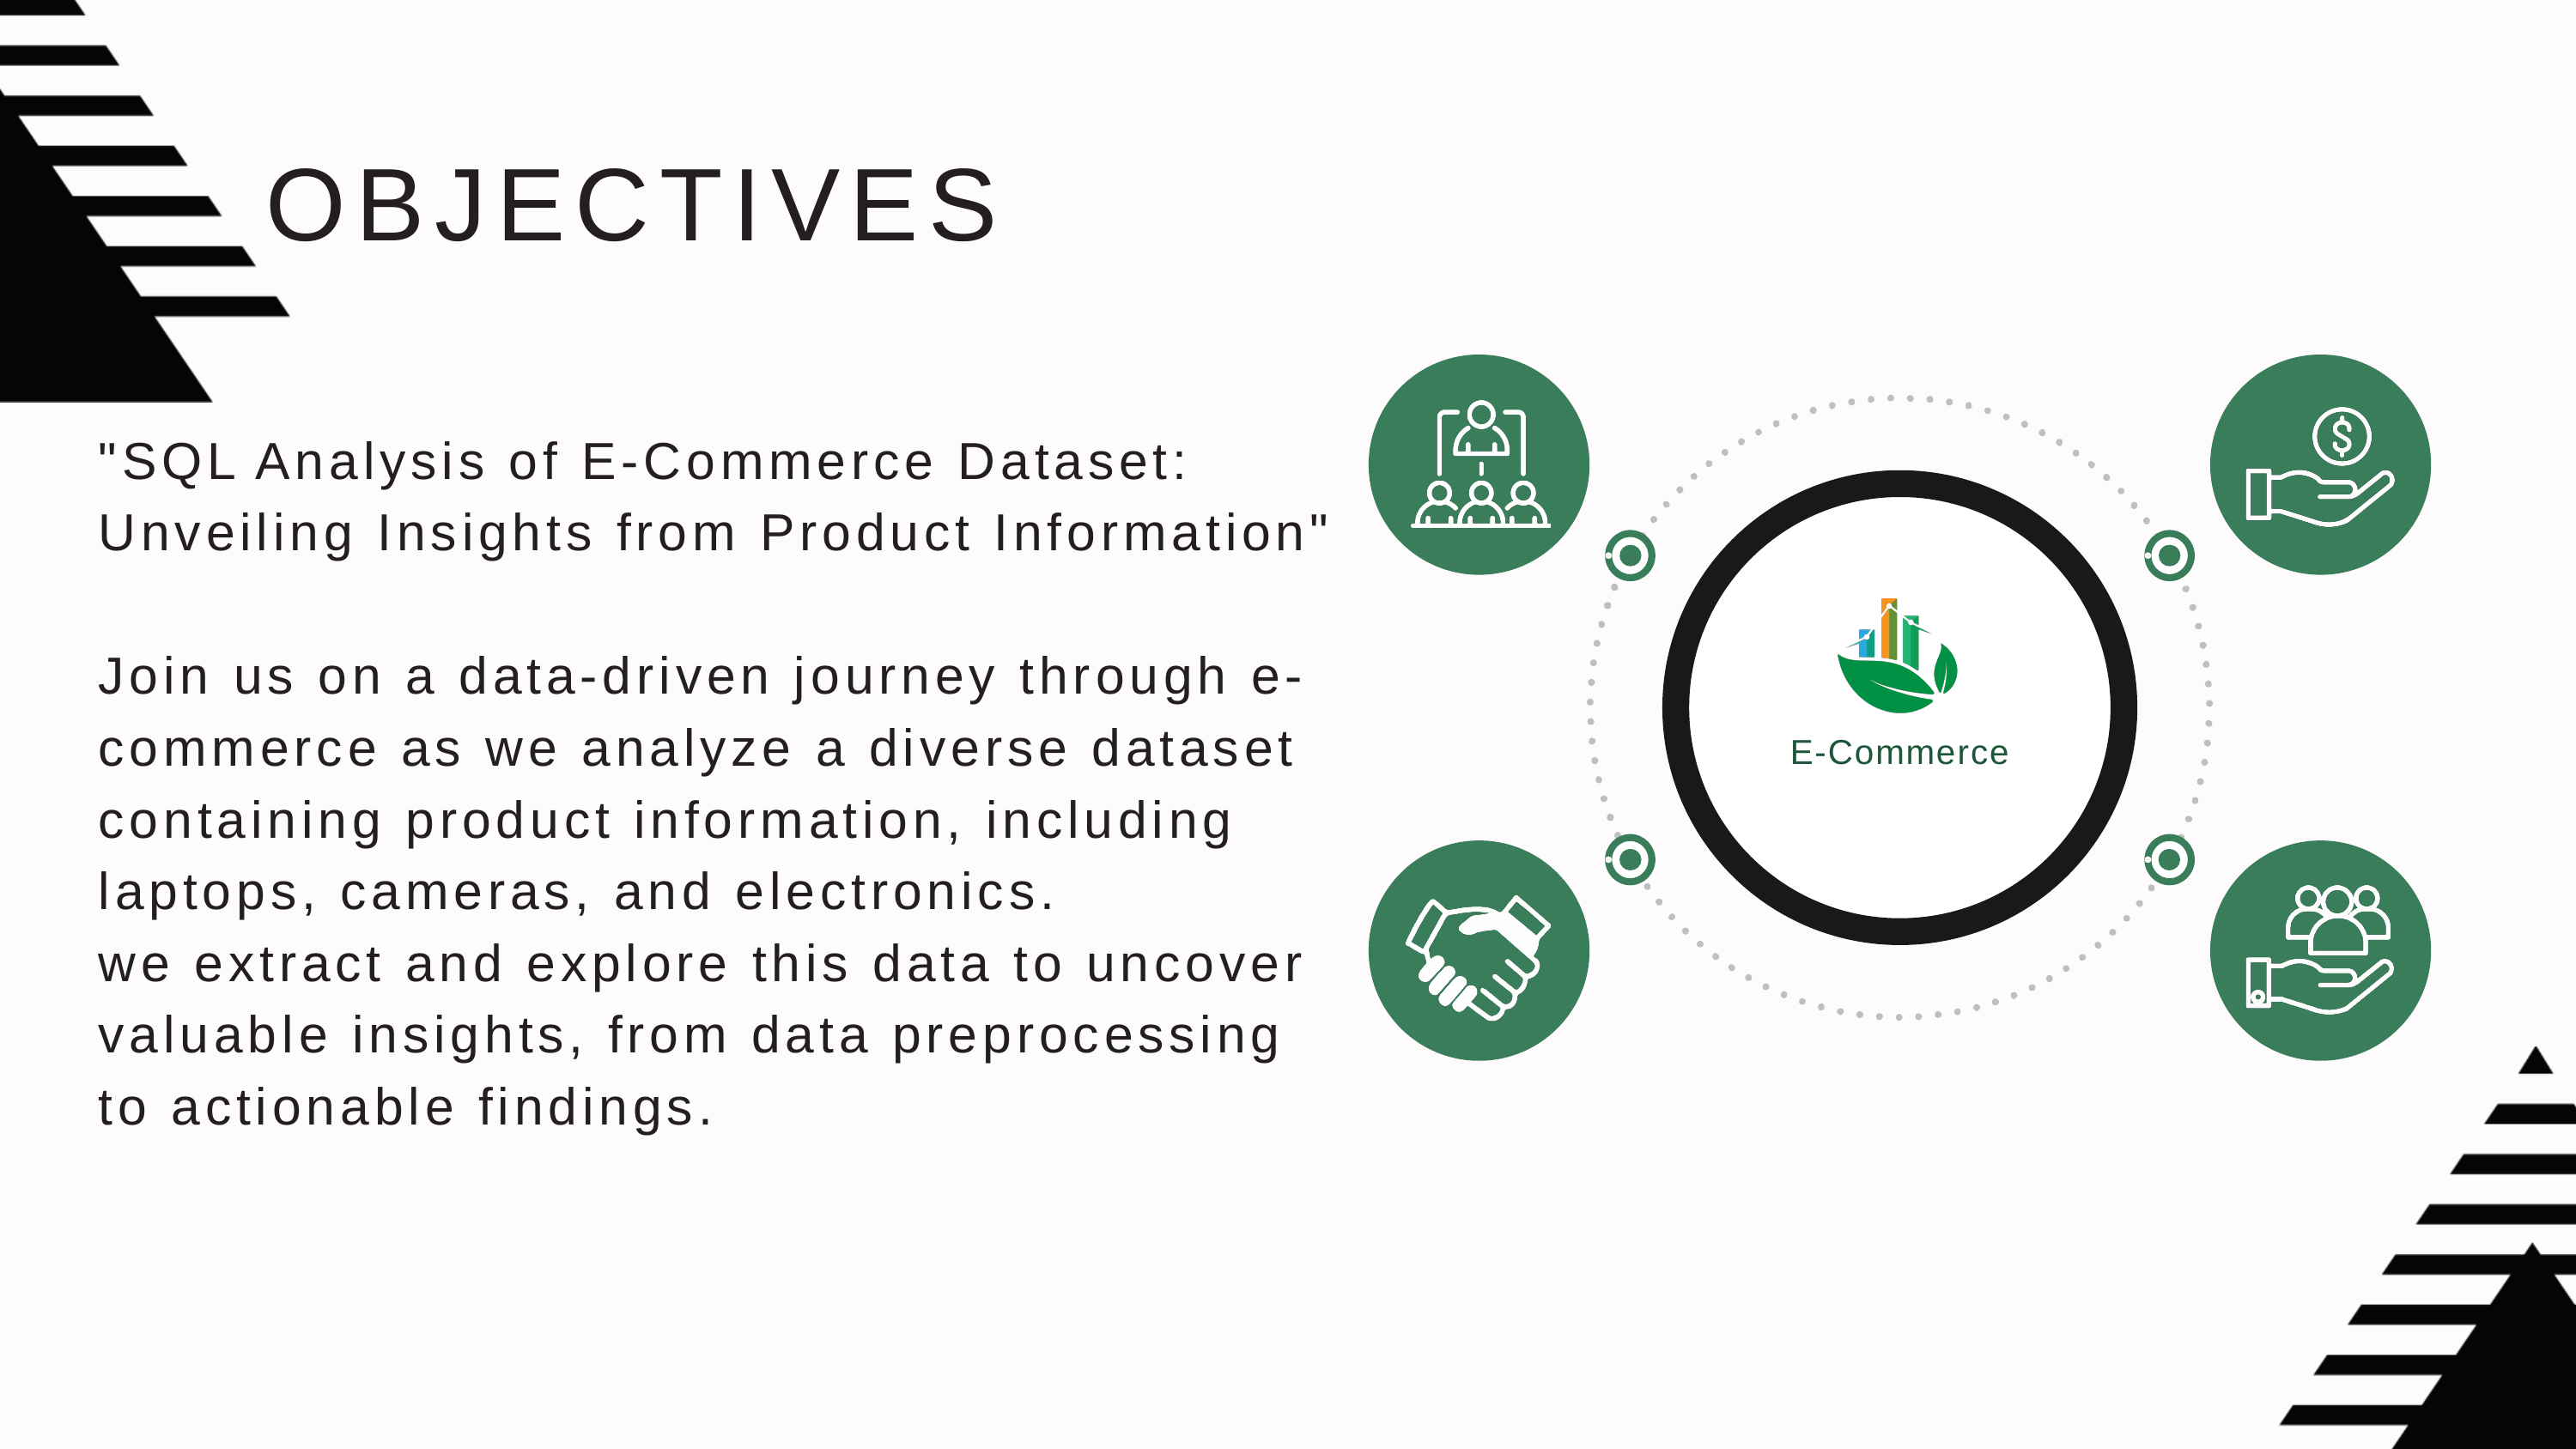

OBJECTIVES

"SQL Analysis of E-Commerce Dataset: Unveiling Insights from Product Information"

Join us on a data-driven journey through e-commerce as we analyze a diverse dataset containing product information, including laptops, cameras, and electronics.
we extract and explore this data to uncover valuable insights, from data preprocessing to actionable findings.

E-Commerce